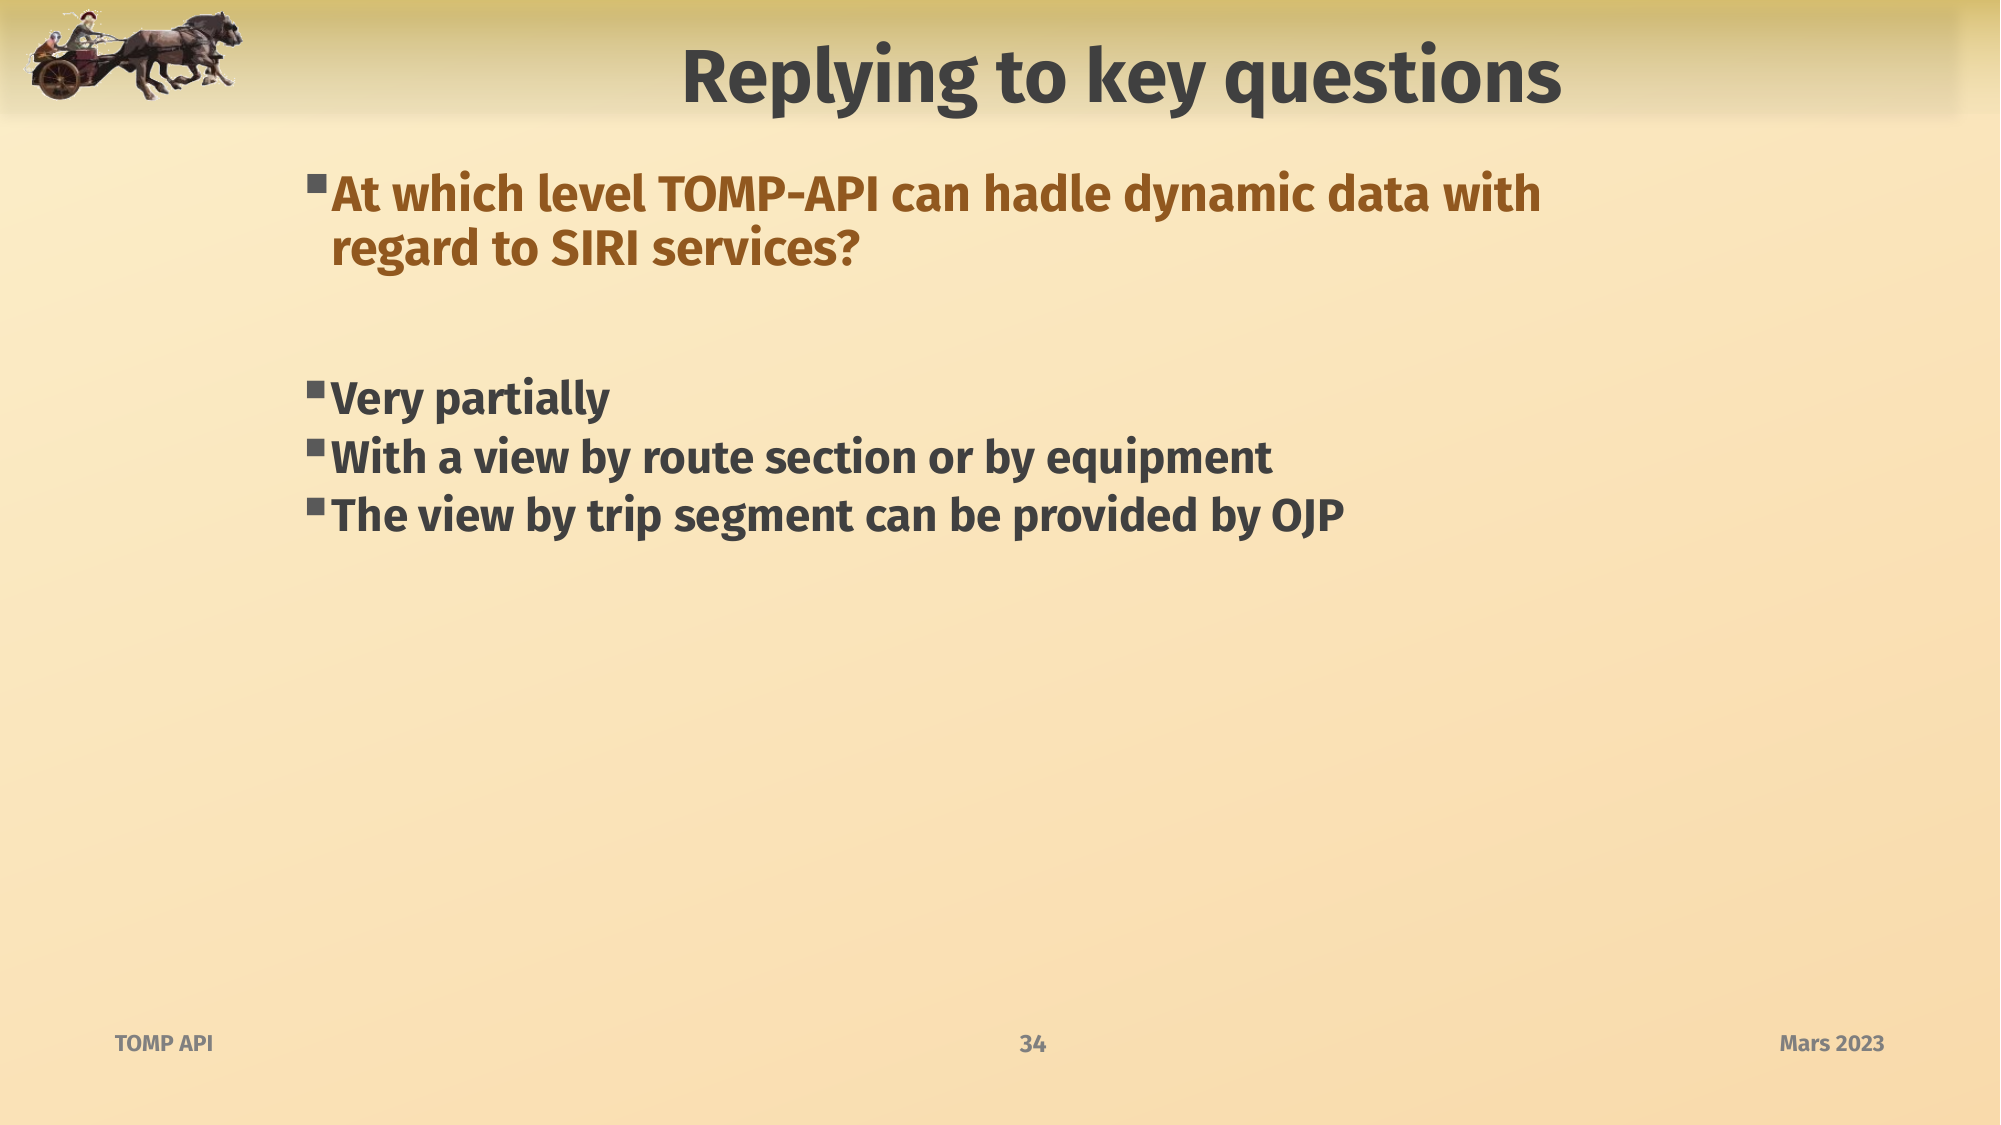

Replying to key questions
At which level TOMP-API can hadle dynamic data with regard to SIRI services?

Very partially
With a view by route section or by equipment
The view by trip segment can be provided by OJP
TOMP API
34
Mars 2023